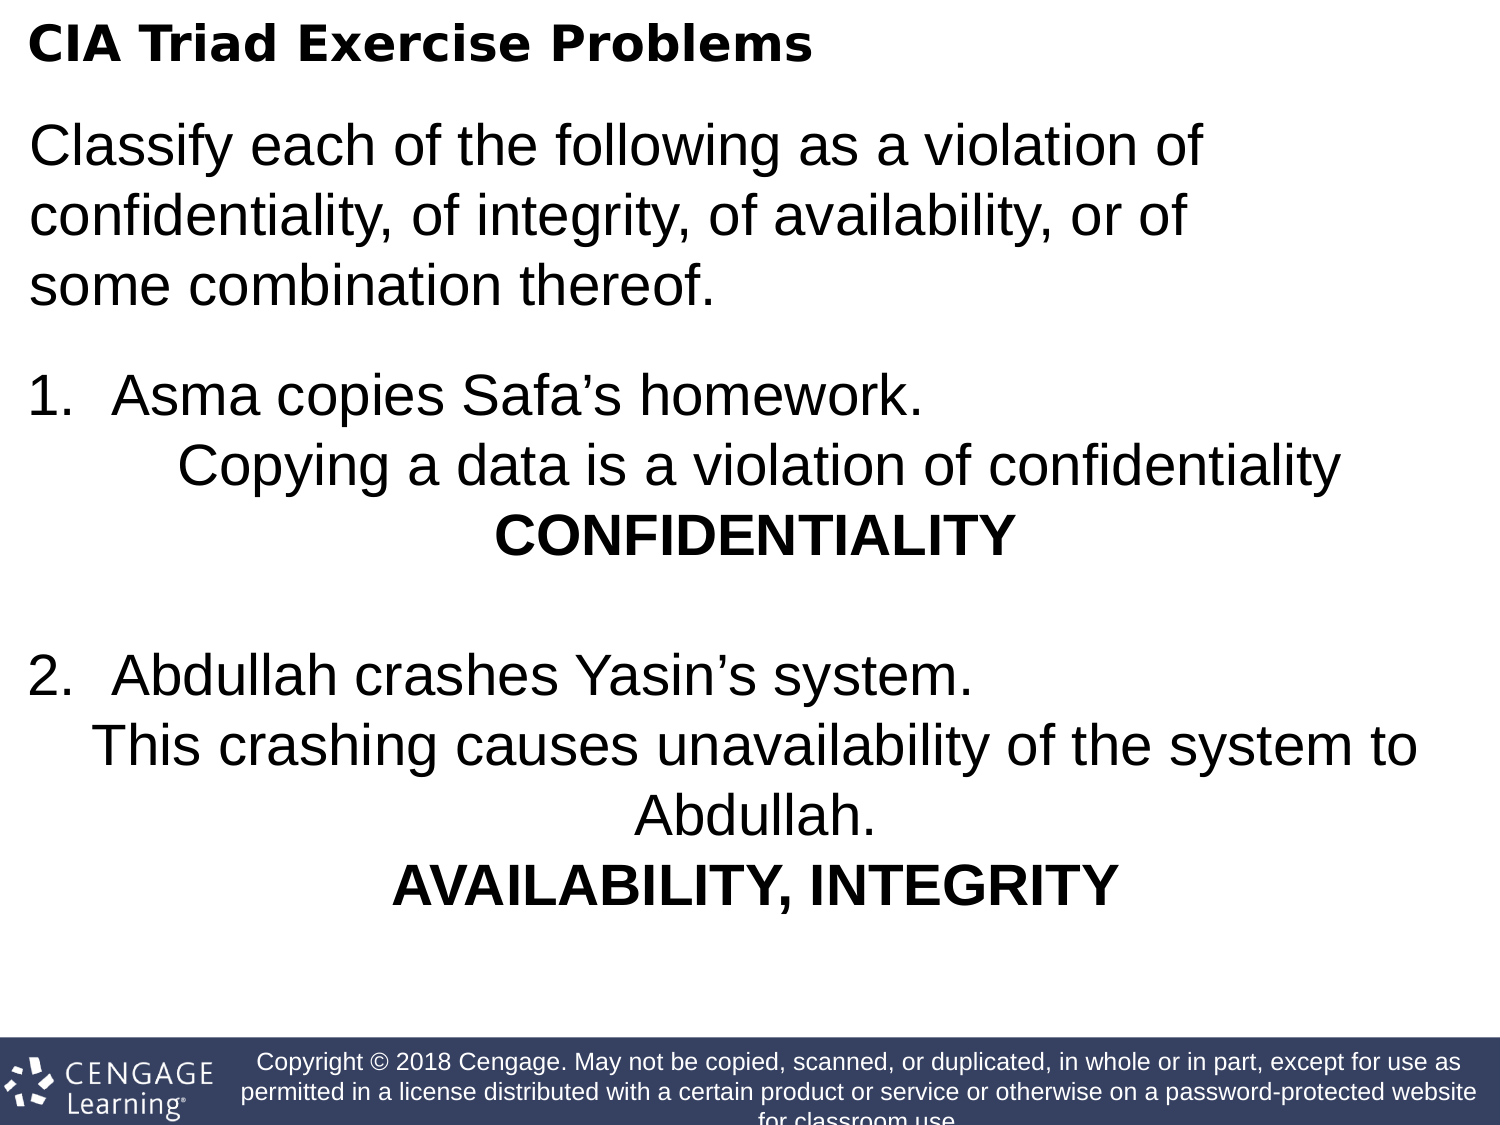

CIA Triad Exercise Problems
Classify each of the following as a violation of confidentiality, of integrity, of availability, or of some combination thereof.
Asma copies Safa’s homework.
	Copying a data is a violation of confidentiality
CONFIDENTIALITY

Abdullah crashes Yasin’s system.
This crashing causes unavailability of the system to Abdullah.
Availability, integrity